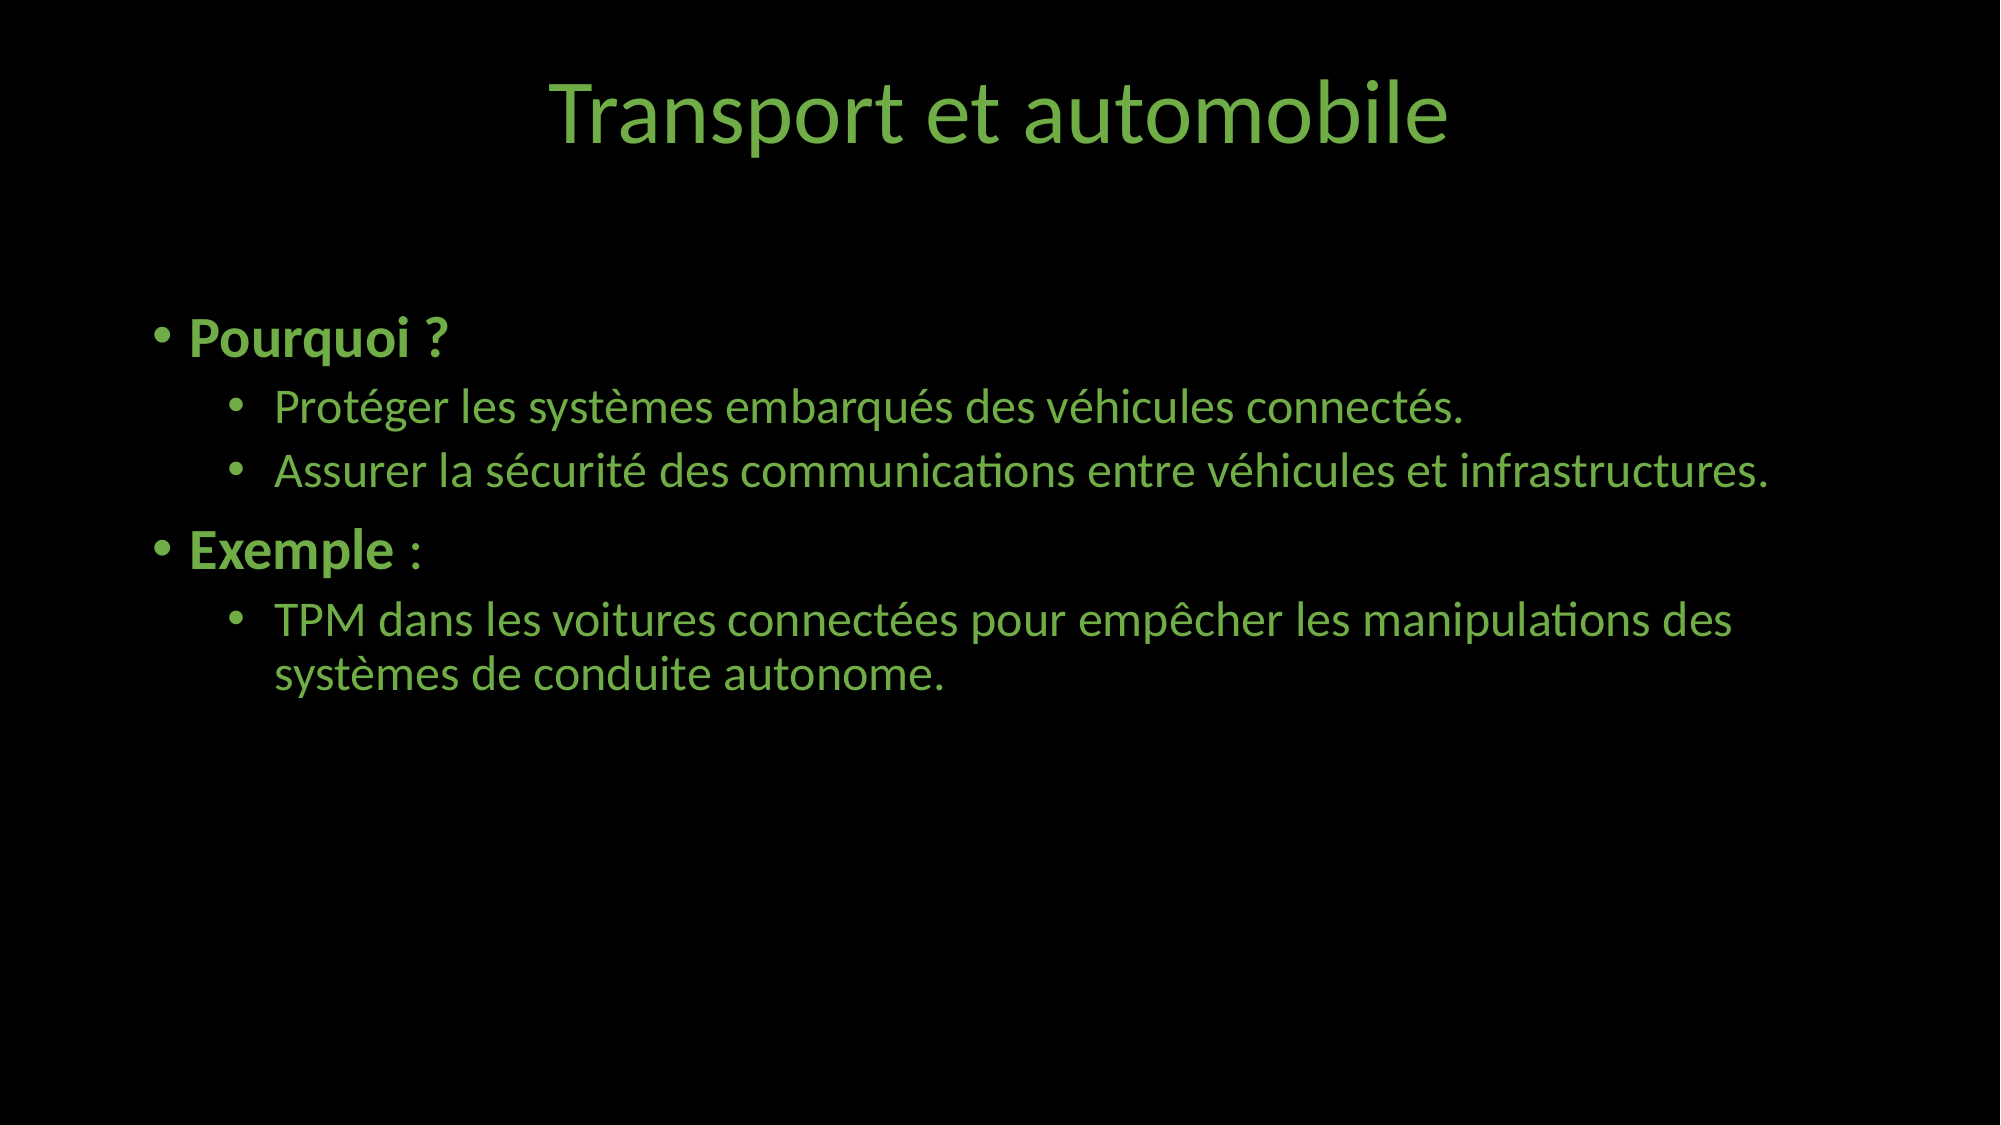

# Transport et automobile
Pourquoi ?
Protéger les systèmes embarqués des véhicules connectés.
Assurer la sécurité des communications entre véhicules et infrastructures.
Exemple :
TPM dans les voitures connectées pour empêcher les manipulations des systèmes de conduite autonome.